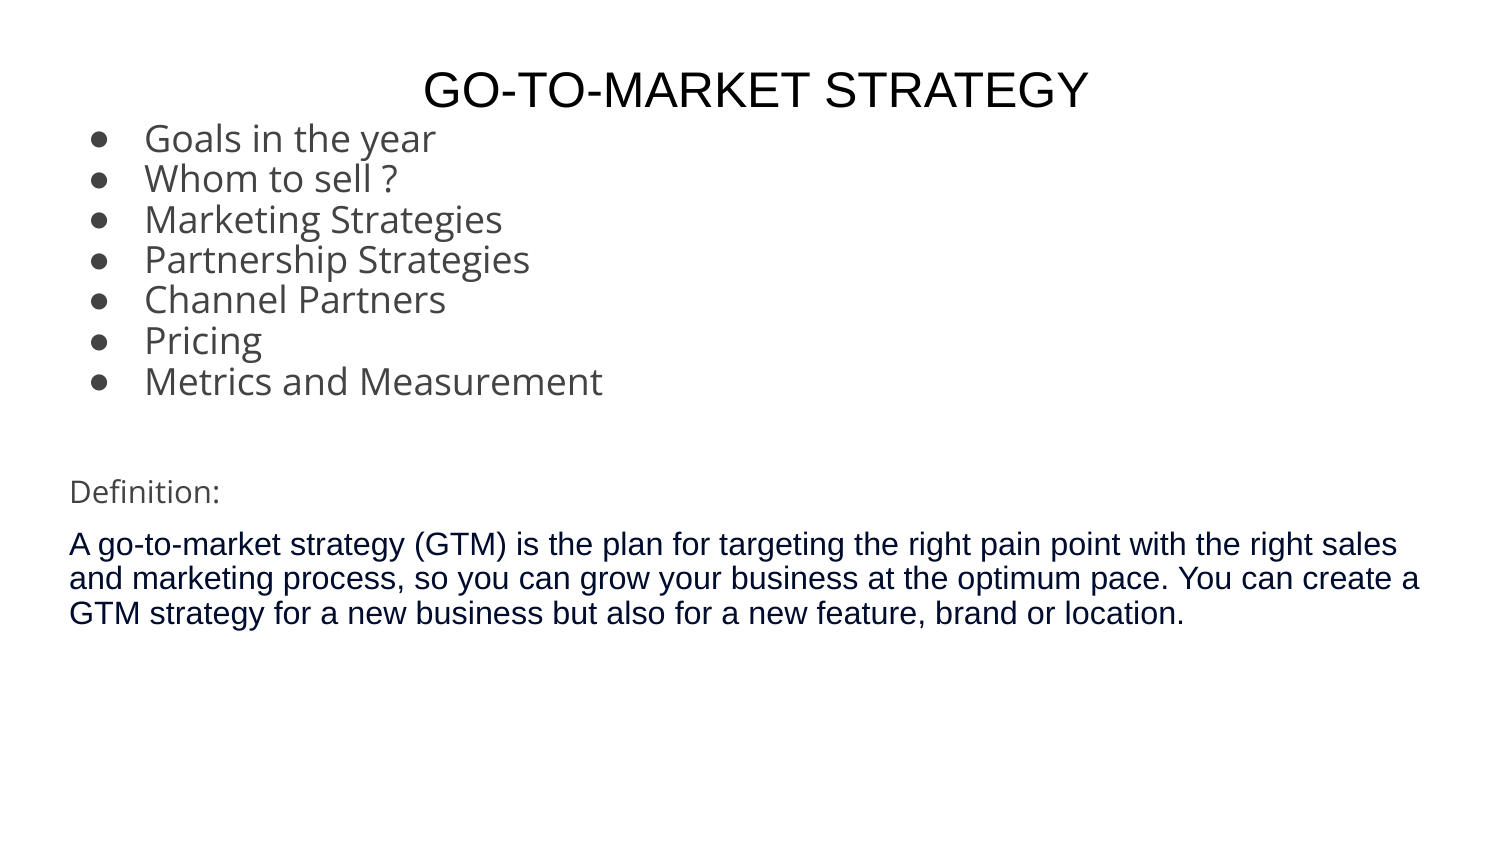

# GO-TO-MARKET STRATEGY
Goals in the year
Whom to sell ?
Marketing Strategies
Partnership Strategies
Channel Partners
Pricing
Metrics and Measurement

Definition:
A go-to-market strategy (GTM) is the plan for targeting the right pain point with the right sales and marketing process, so you can grow your business at the optimum pace. You can create a GTM strategy for a new business but also for a new feature, brand or location.